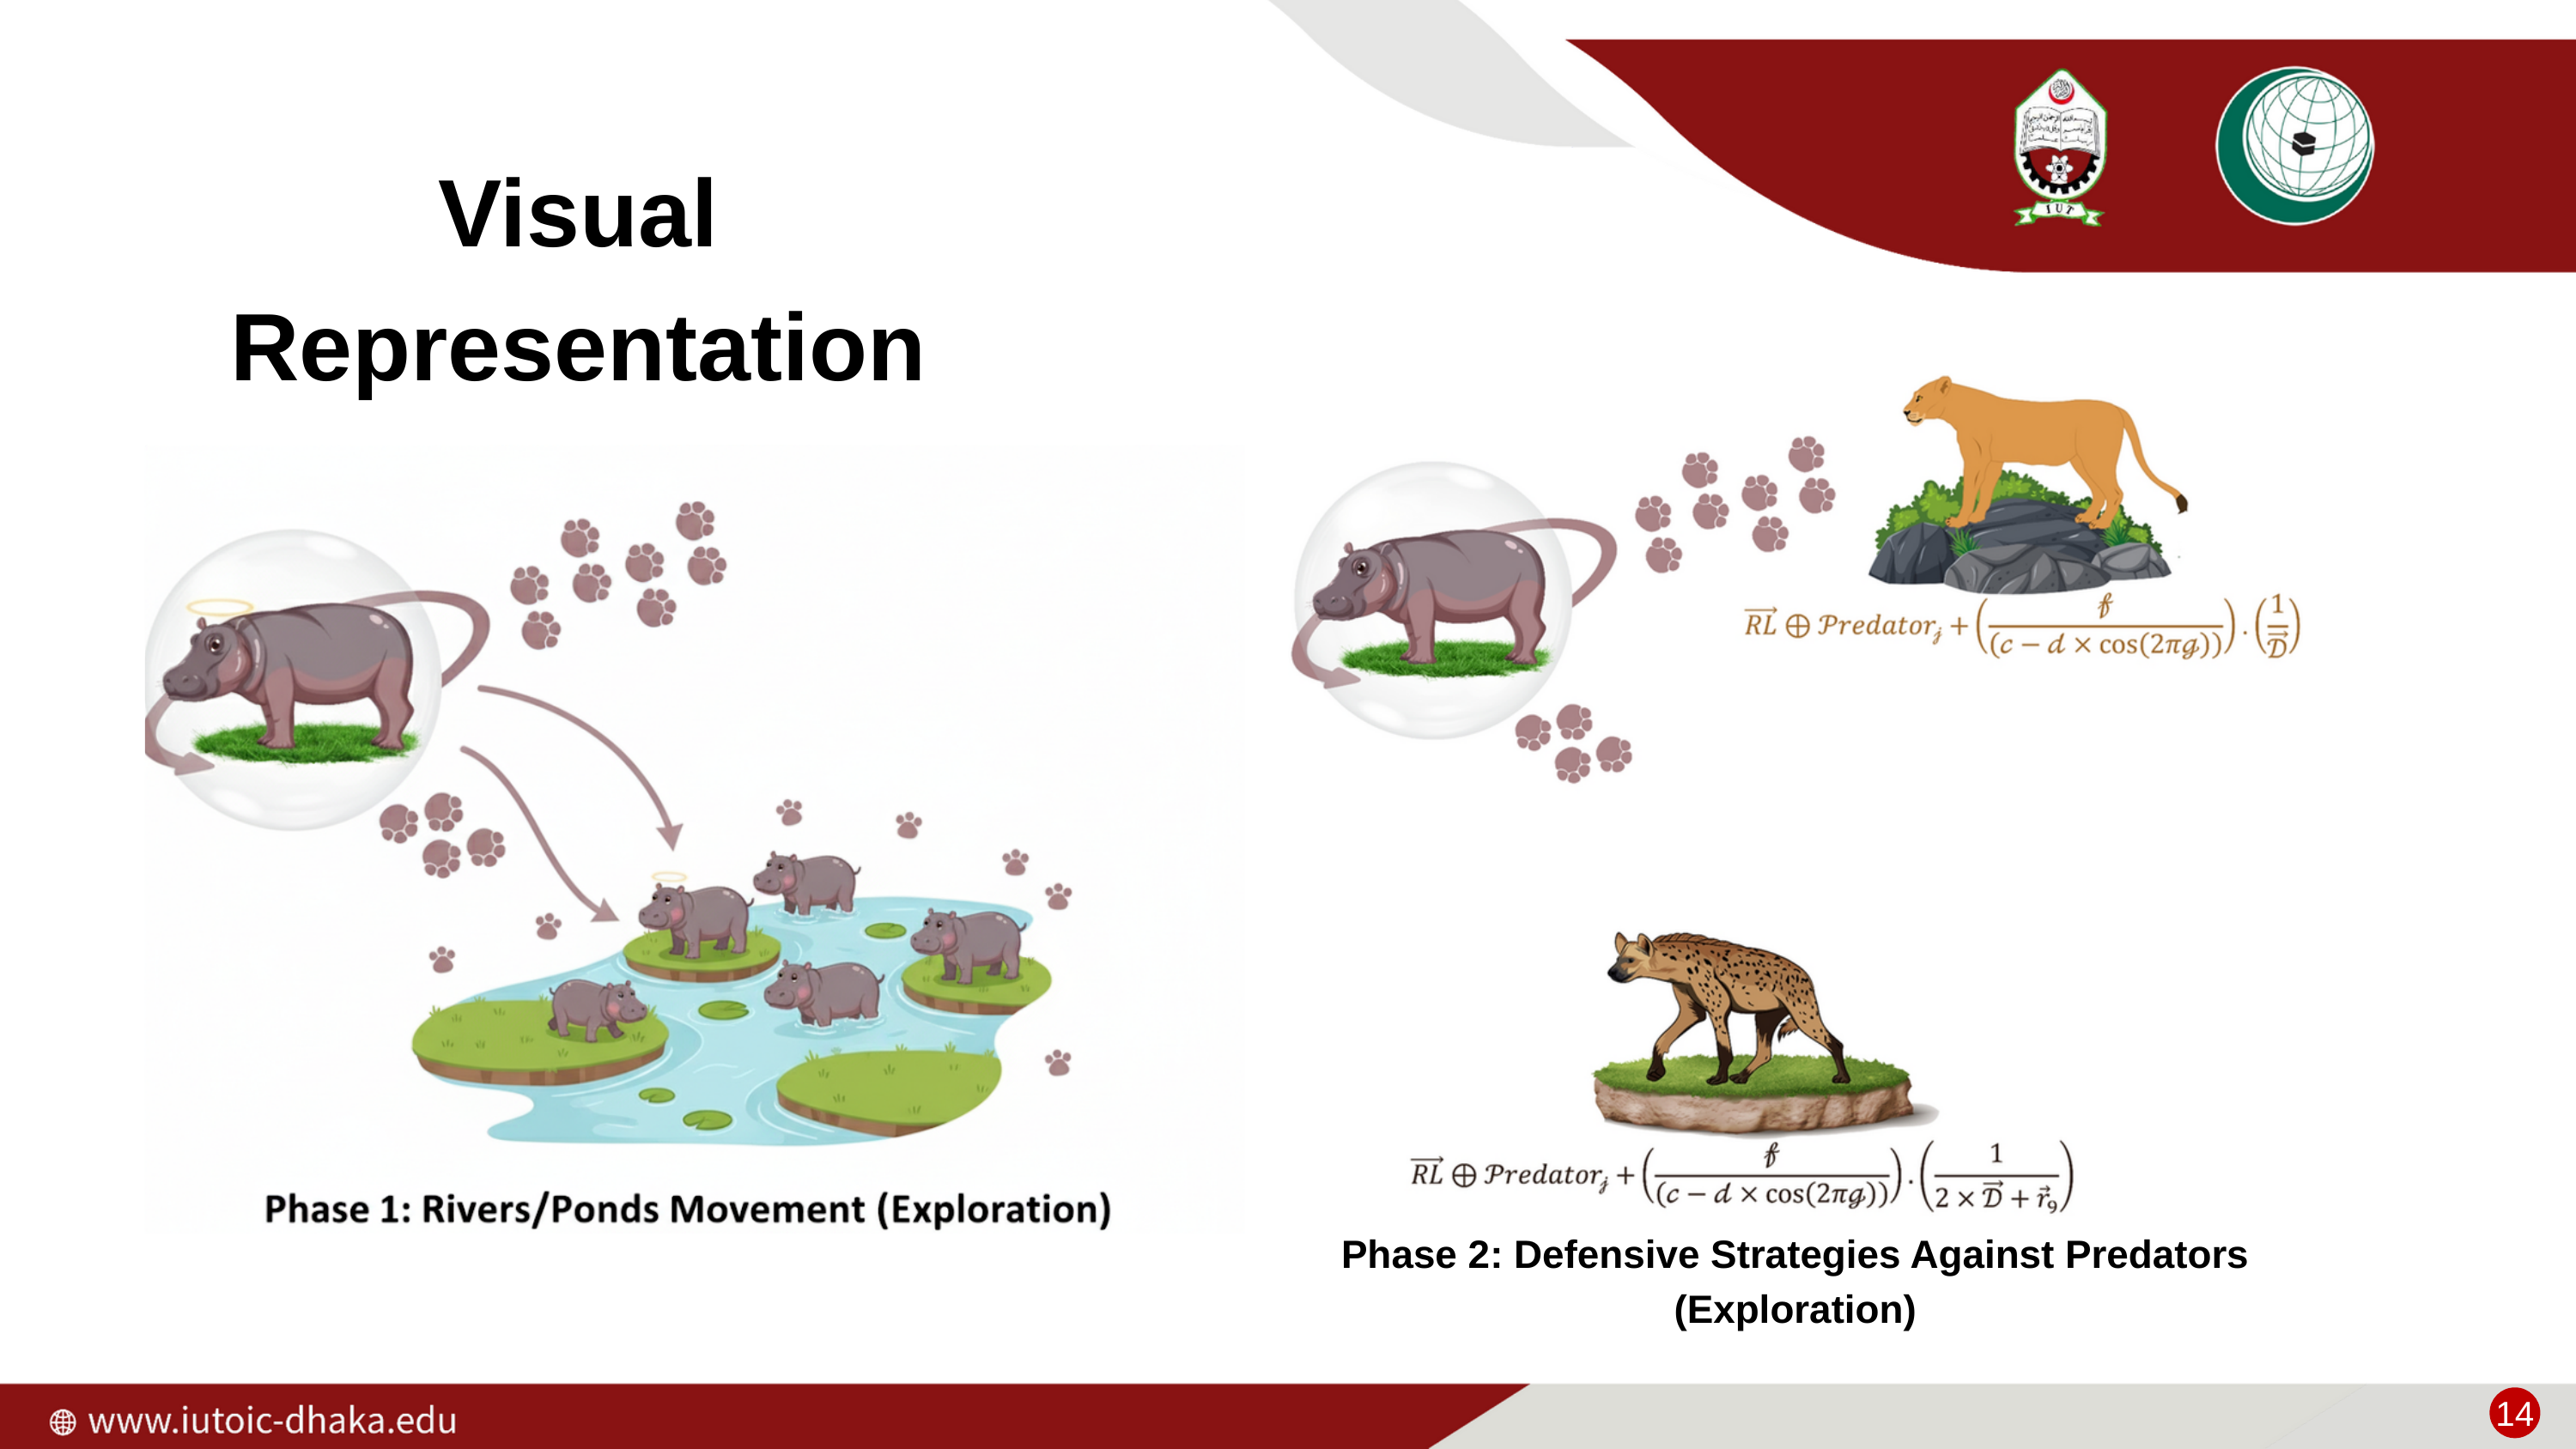

Visual Representation

Phase 2: Defensive Strategies Against Predators (Exploration)
14